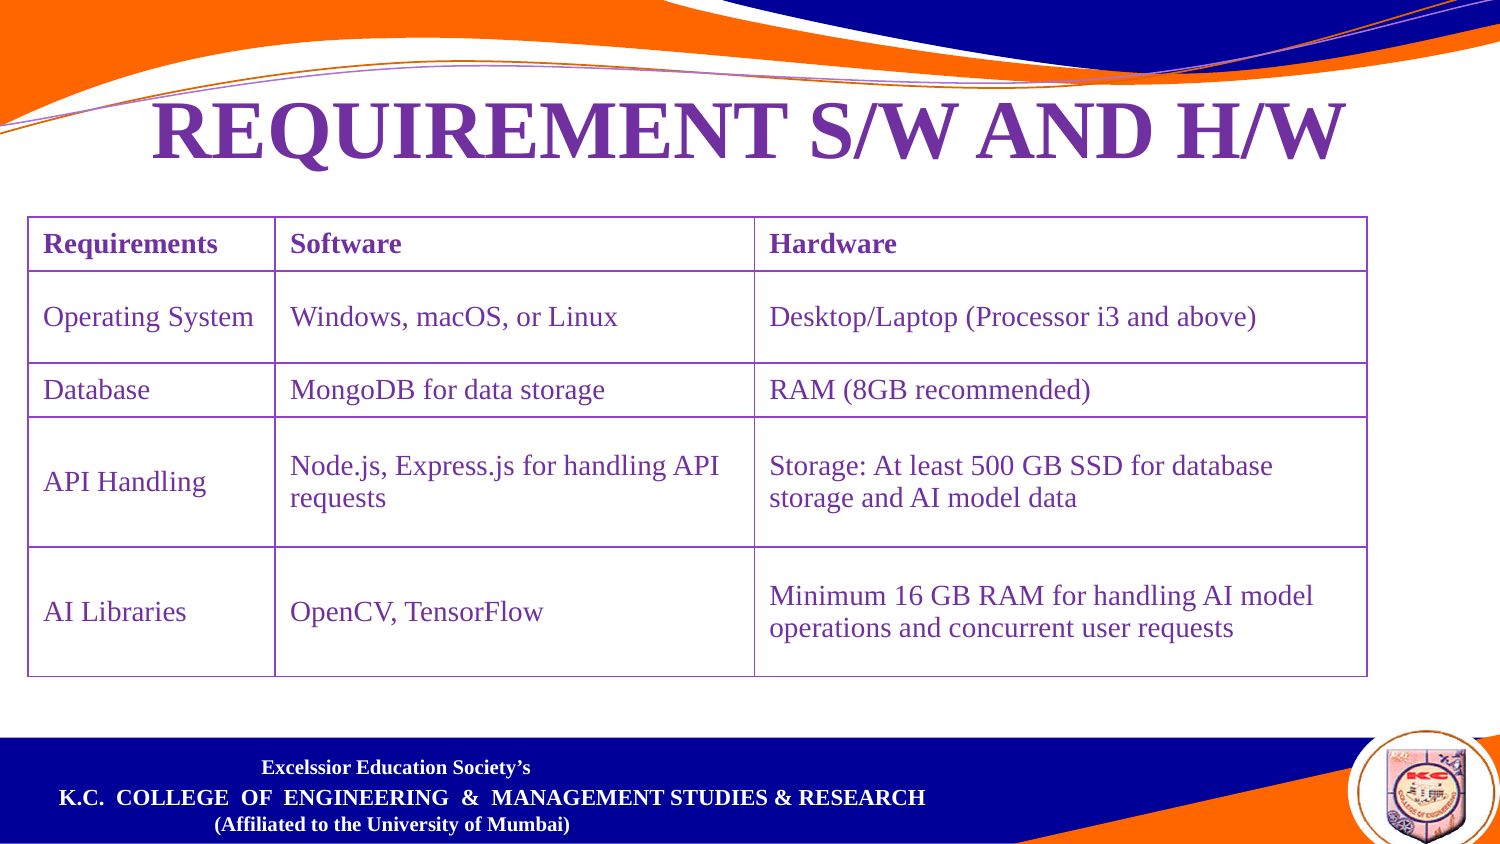

# REQUIREMENT S/W AND H/W
| Requirements | Software | Hardware |
| --- | --- | --- |
| Operating System | Windows, macOS, or Linux | Desktop/Laptop (Processor i3 and above) |
| Database | MongoDB for data storage | RAM (8GB recommended) |
| API Handling | Node.js, Express.js for handling API requests | Storage: At least 500 GB SSD for database storage and AI model data |
| AI Libraries | OpenCV, TensorFlow | Minimum 16 GB RAM for handling AI model operations and concurrent user requests |